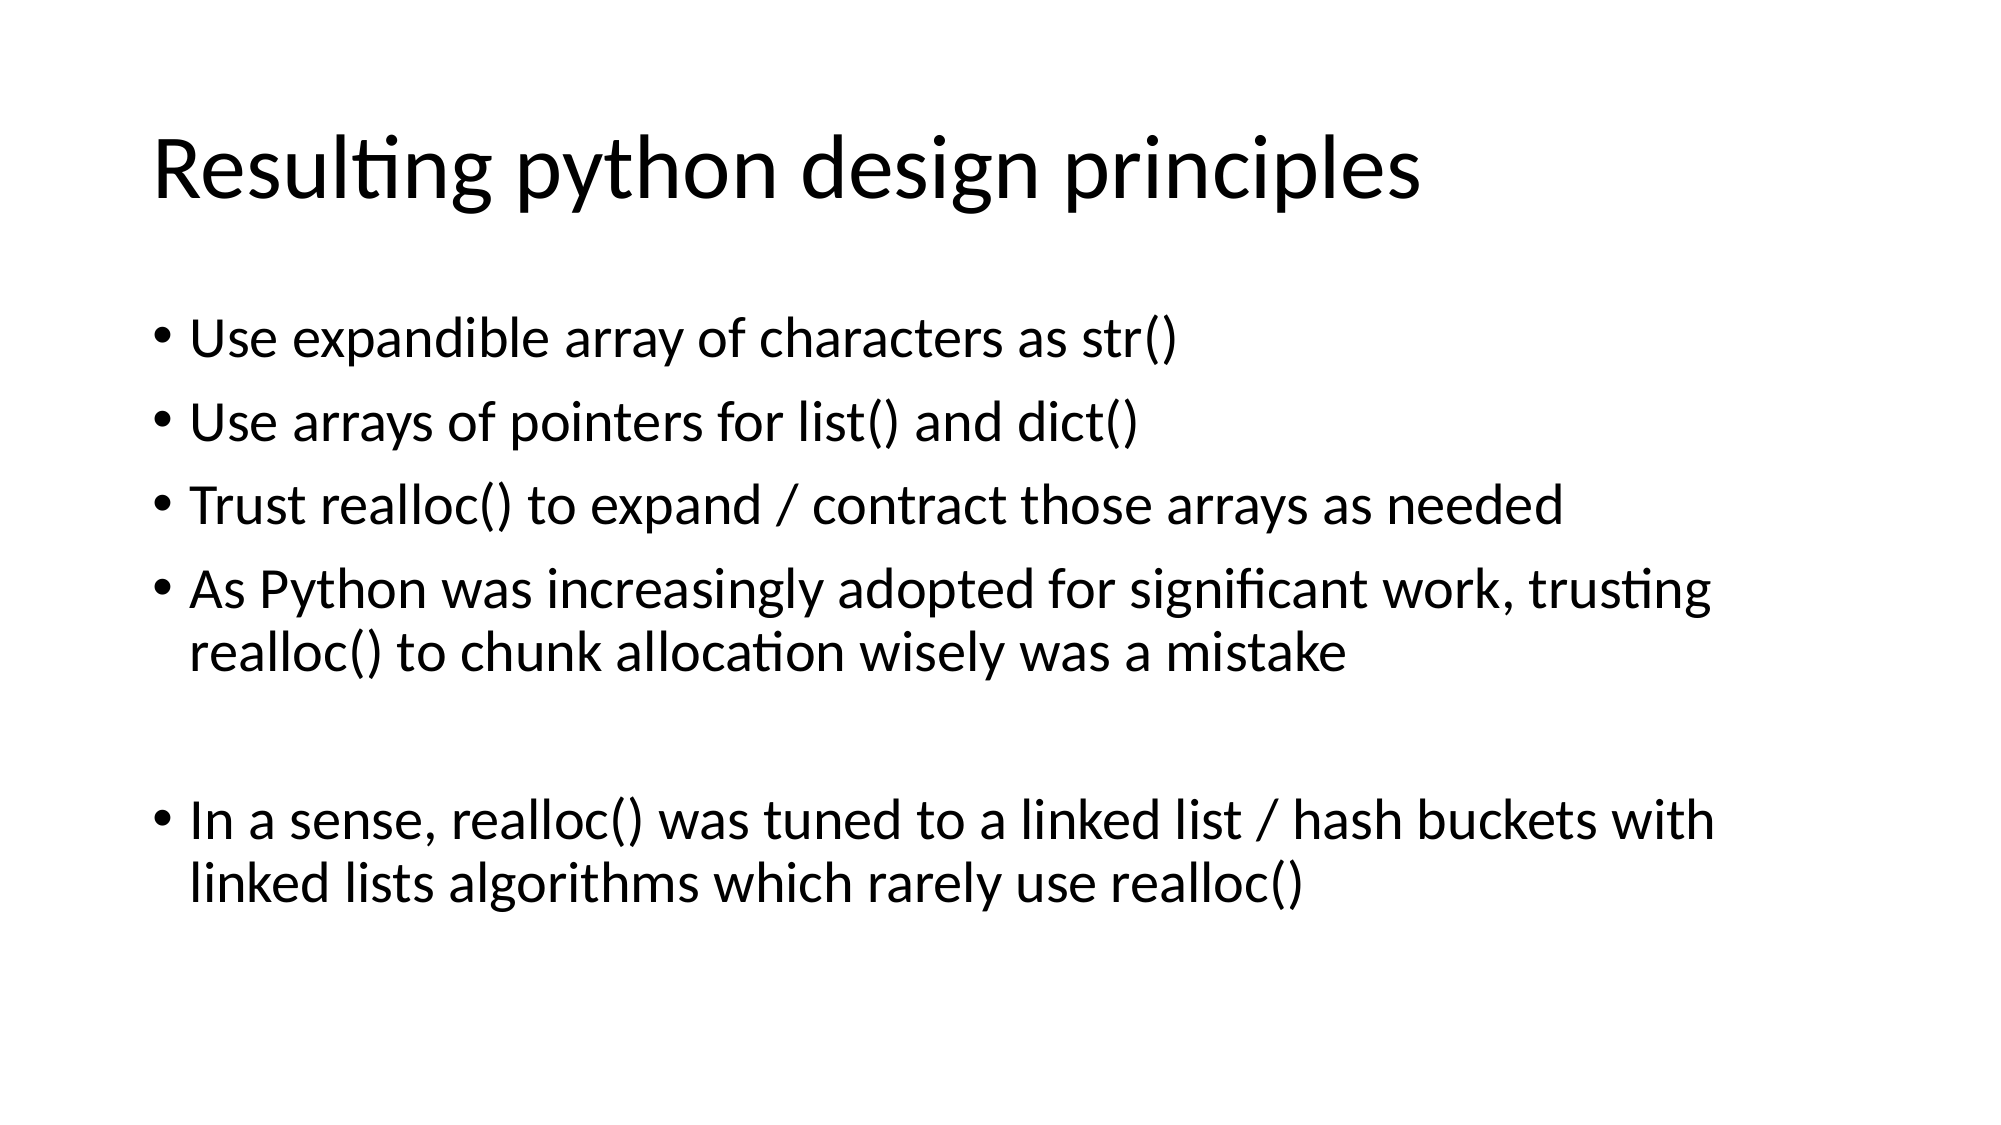

# Resulting python design principles
Use expandible array of characters as str()
Use arrays of pointers for list() and dict()
Trust realloc() to expand / contract those arrays as needed
As Python was increasingly adopted for significant work, trusting realloc() to chunk allocation wisely was a mistake

In a sense, realloc() was tuned to a linked list / hash buckets with linked lists algorithms which rarely use realloc()